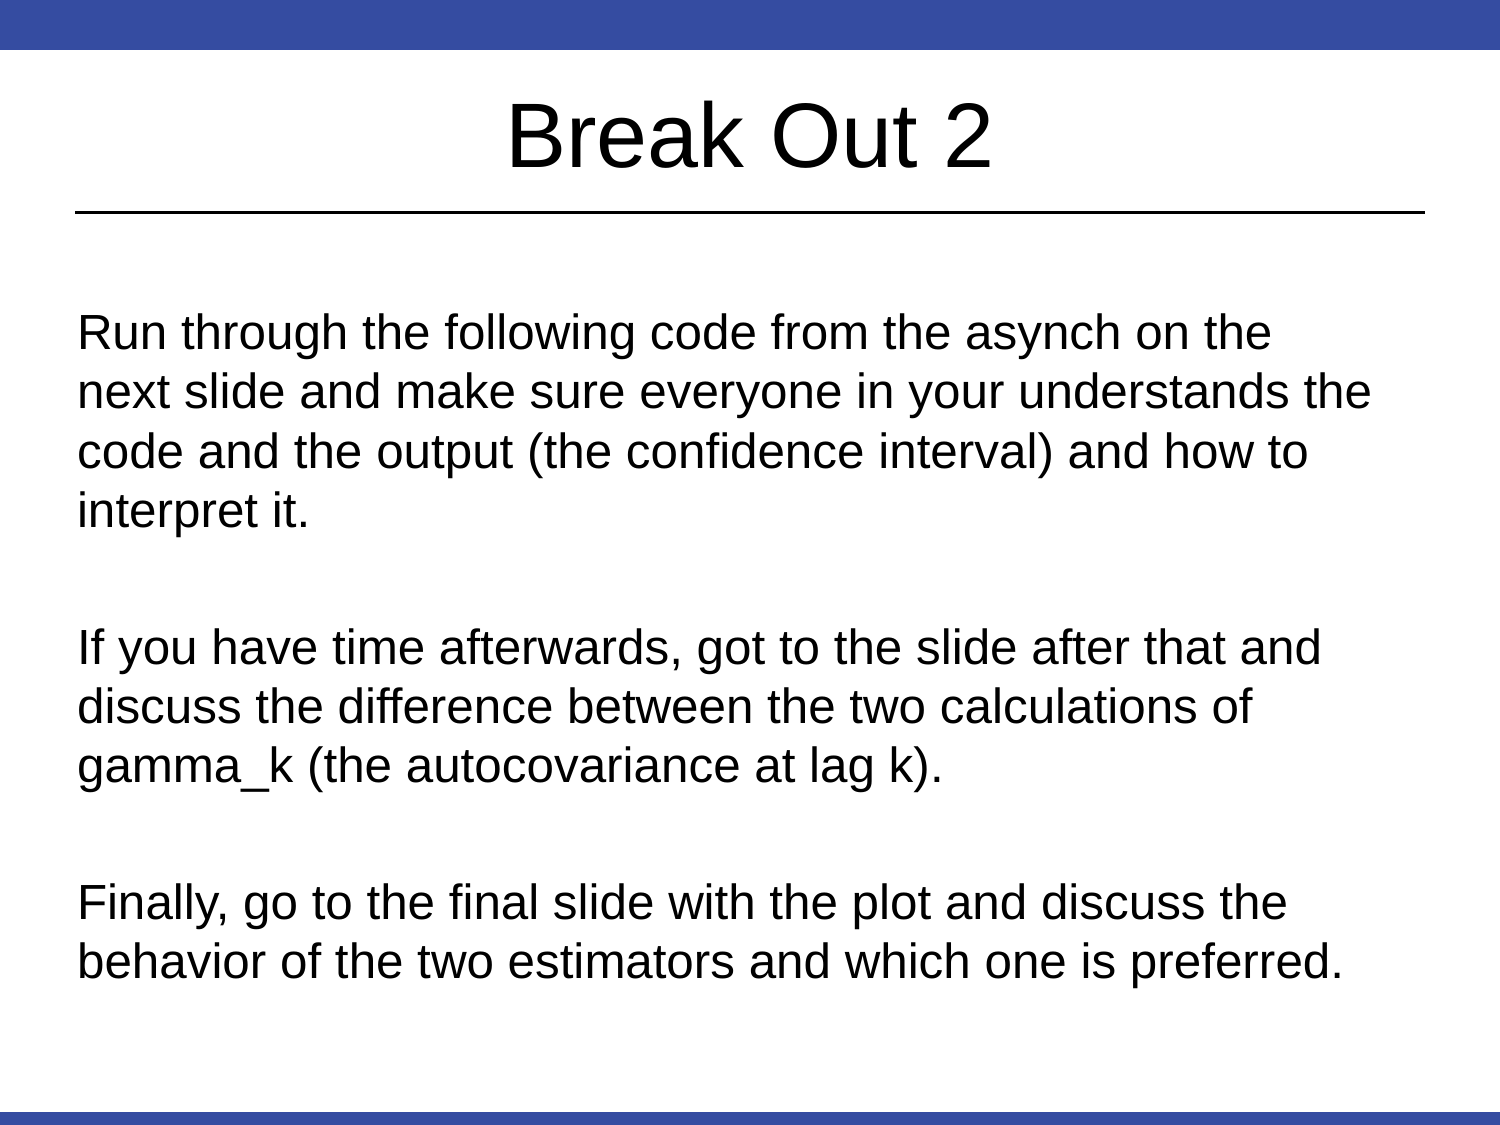

# Break Out 2
Run through the following code from the asynch on the next slide and make sure everyone in your understands the code and the output (the confidence interval) and how to interpret it.

If you have time afterwards, got to the slide after that and discuss the difference between the two calculations of gamma_k (the autocovariance at lag k).

Finally, go to the final slide with the plot and discuss the behavior of the two estimators and which one is preferred.